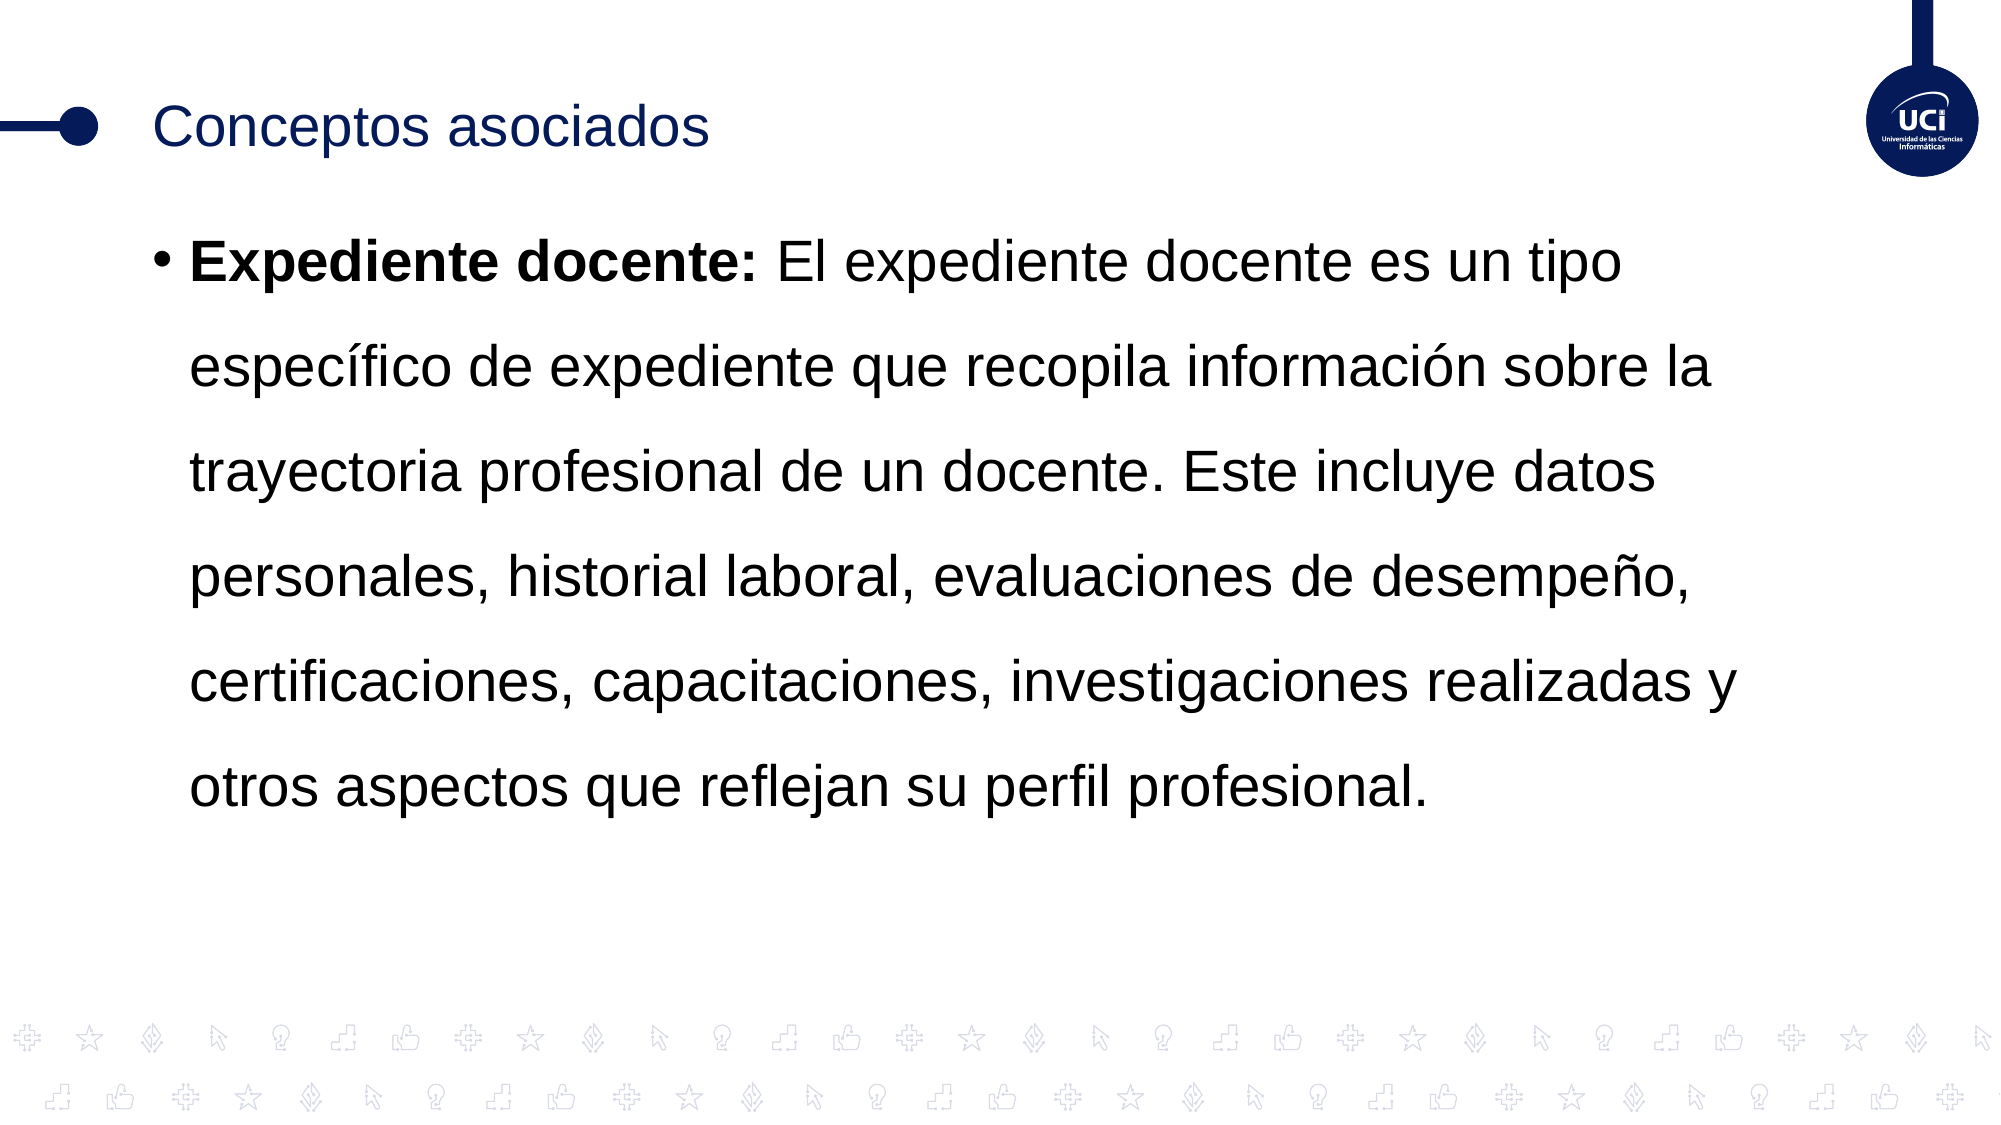

# Conceptos asociados
Expediente docente: El expediente docente es un tipo específico de expediente que recopila información sobre la trayectoria profesional de un docente. Este incluye datos personales, historial laboral, evaluaciones de desempeño, certificaciones, capacitaciones, investigaciones realizadas y otros aspectos que reflejan su perfil profesional.